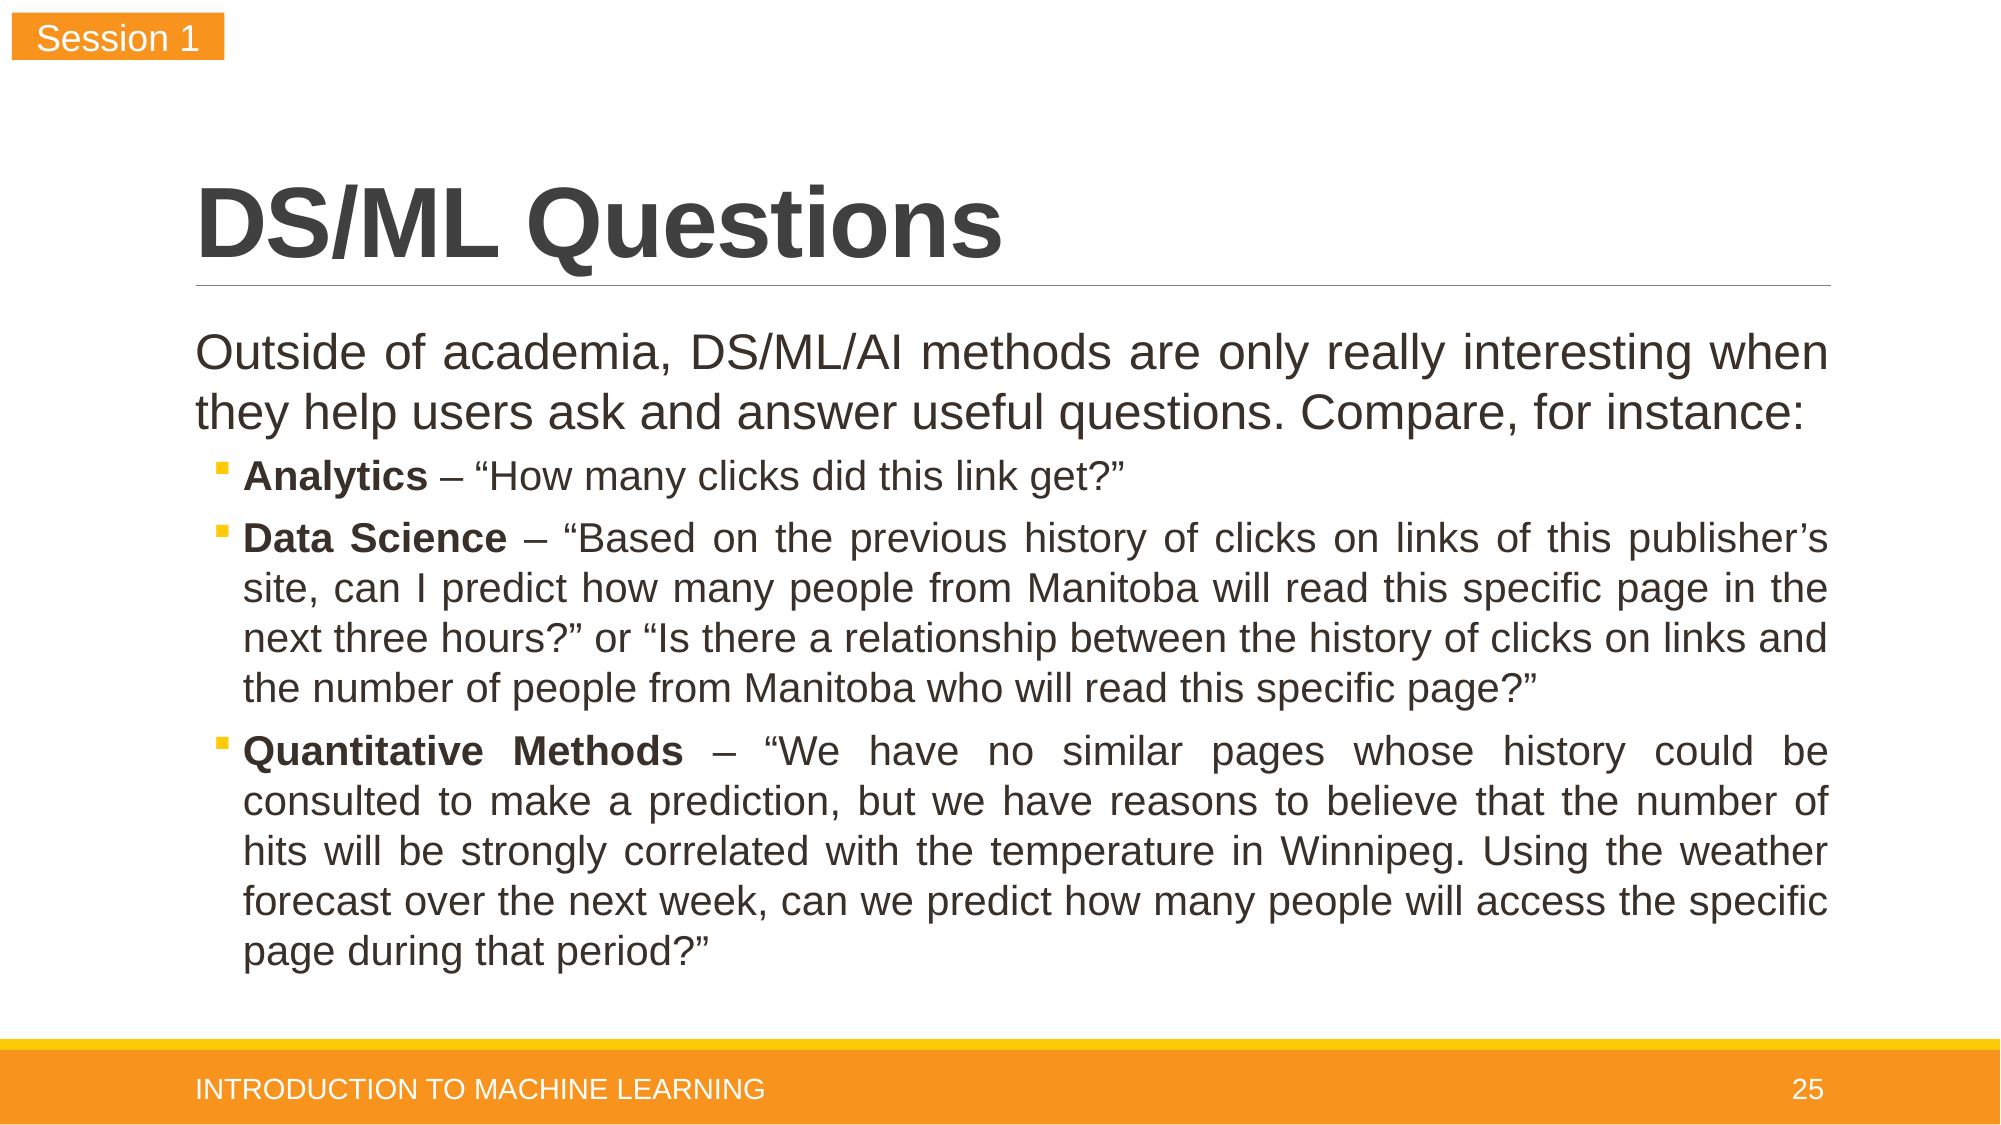

Session 1

# DS/ML Questions
Outside of academia, DS/ML/AI methods are only really interesting when they help users ask and answer useful questions. Compare, for instance:
Analytics – “How many clicks did this link get?”
Data Science – “Based on the previous history of clicks on links of this publisher’s site, can I predict how many people from Manitoba will read this specific page in the next three hours?” or “Is there a relationship between the history of clicks on links and the number of people from Manitoba who will read this specific page?”
Quantitative Methods – “We have no similar pages whose history could be consulted to make a prediction, but we have reasons to believe that the number of hits will be strongly correlated with the temperature in Winnipeg. Using the weather forecast over the next week, can we predict how many people will access the specific page during that period?”
INTRODUCTION TO MACHINE LEARNING
25